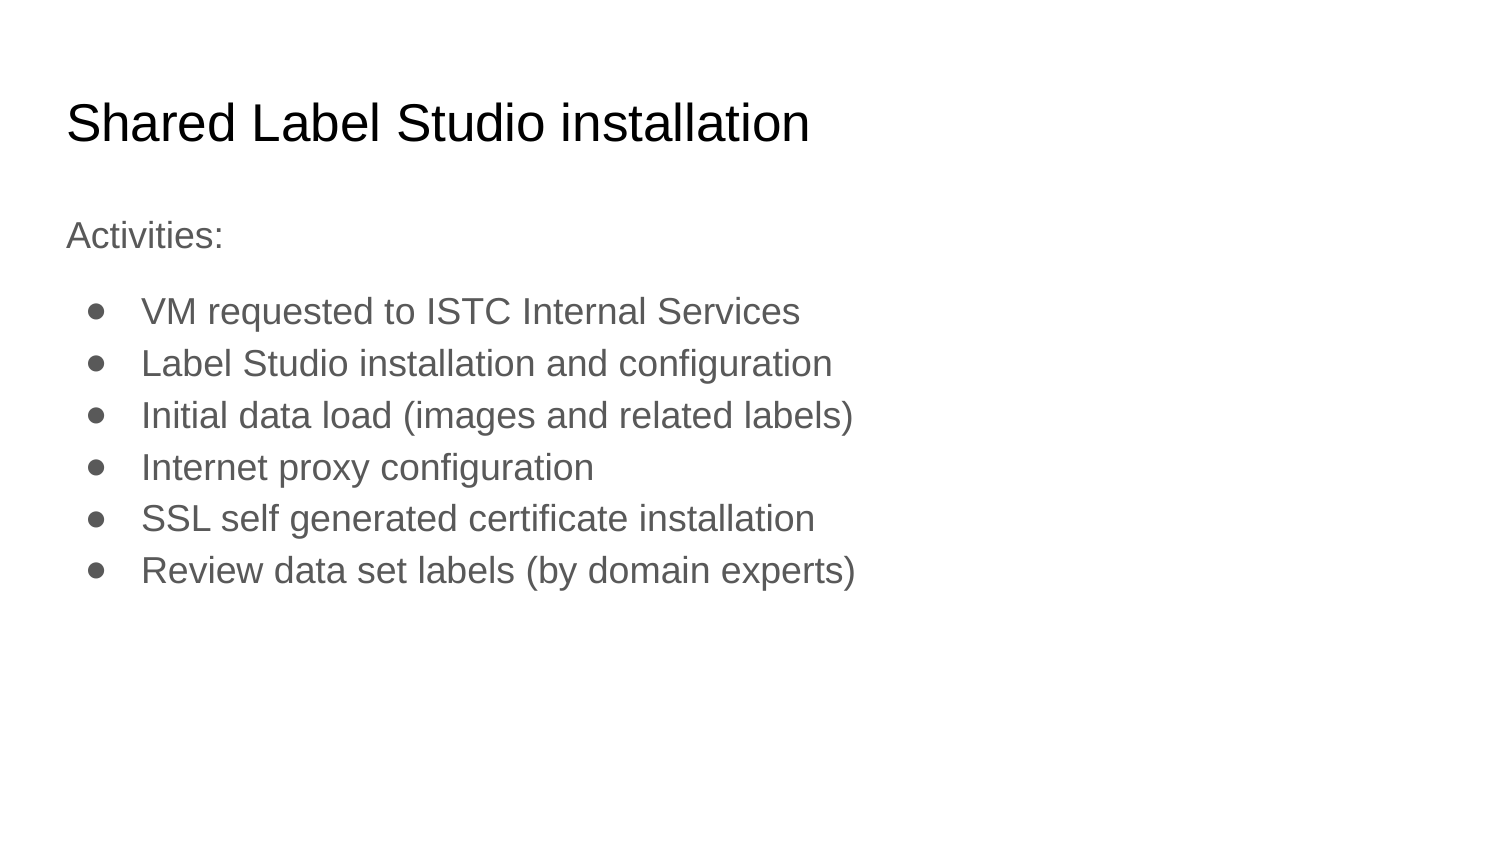

# Shared Label Studio installation
Activities:
VM requested to ISTC Internal Services
Label Studio installation and configuration
Initial data load (images and related labels)
Internet proxy configuration
SSL self generated certificate installation
Review data set labels (by domain experts)